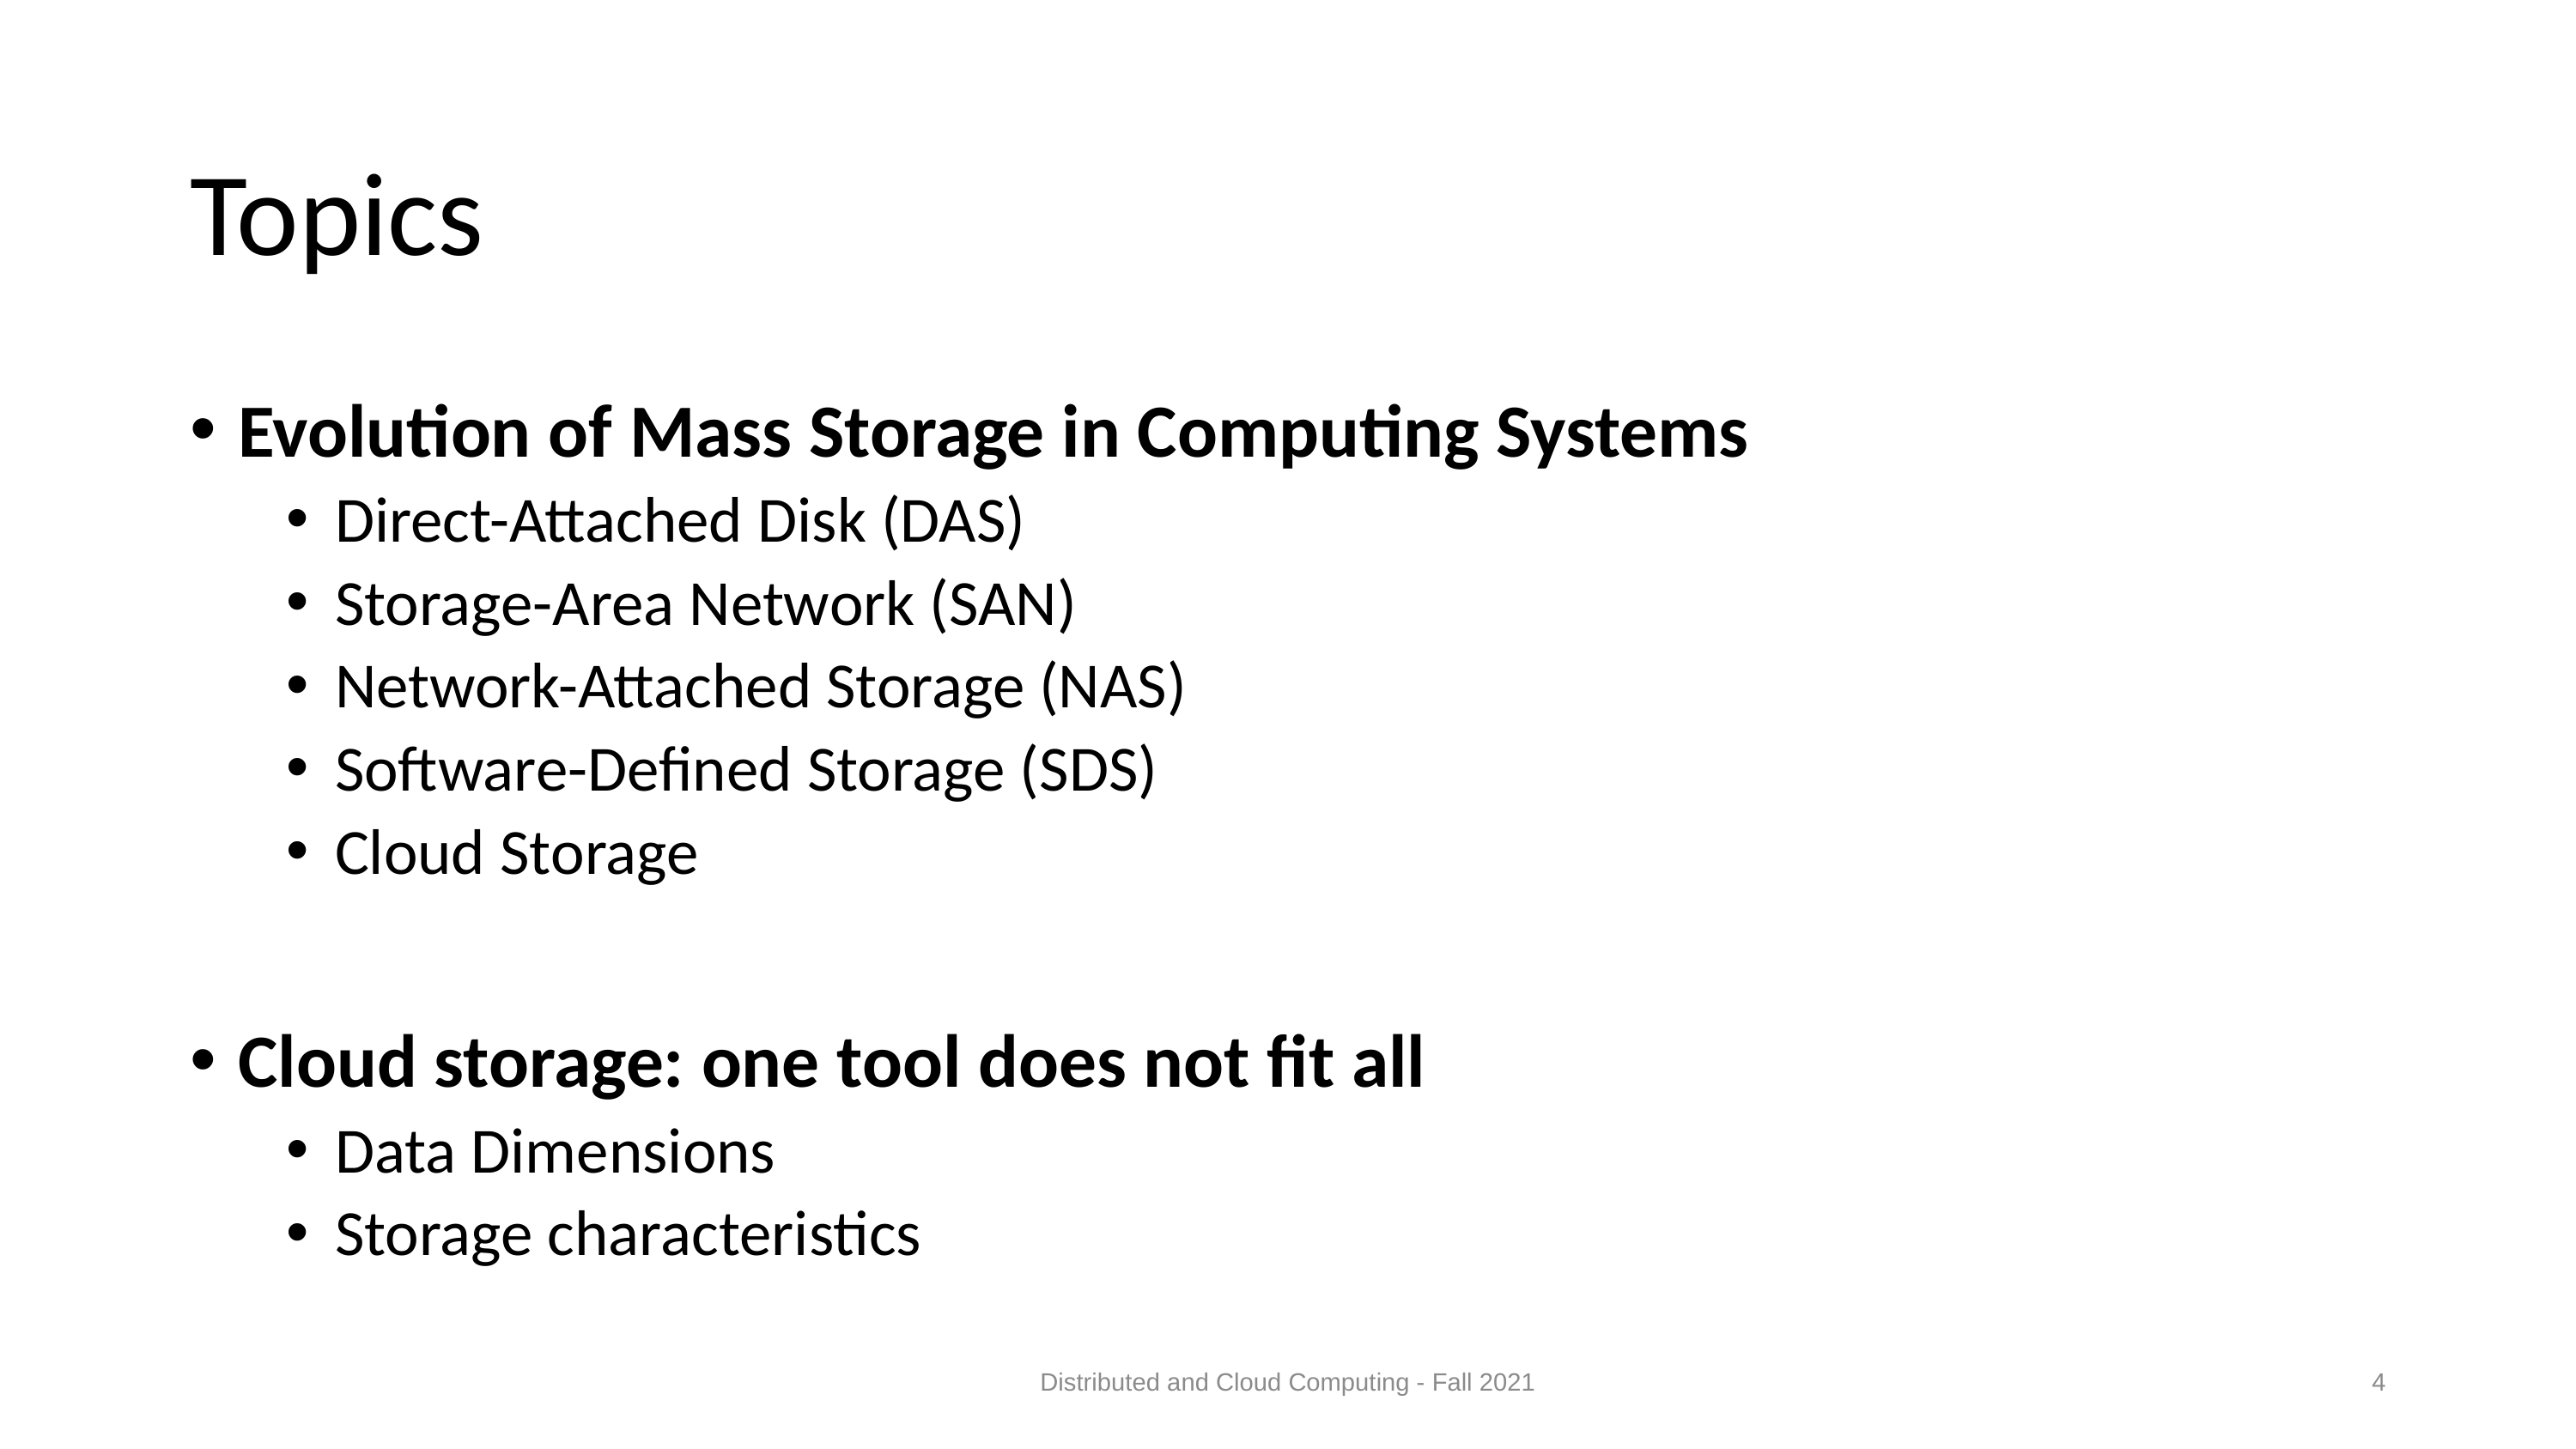

# Topics
Evolution of Mass Storage in Computing Systems
Direct-Attached Disk (DAS)
Storage-Area Network (SAN)
Network-Attached Storage (NAS)
Software-Defined Storage (SDS)
Cloud Storage

Cloud storage: one tool does not fit all
Data Dimensions
Storage characteristics

Distributed and Cloud Computing - Fall 2021
4